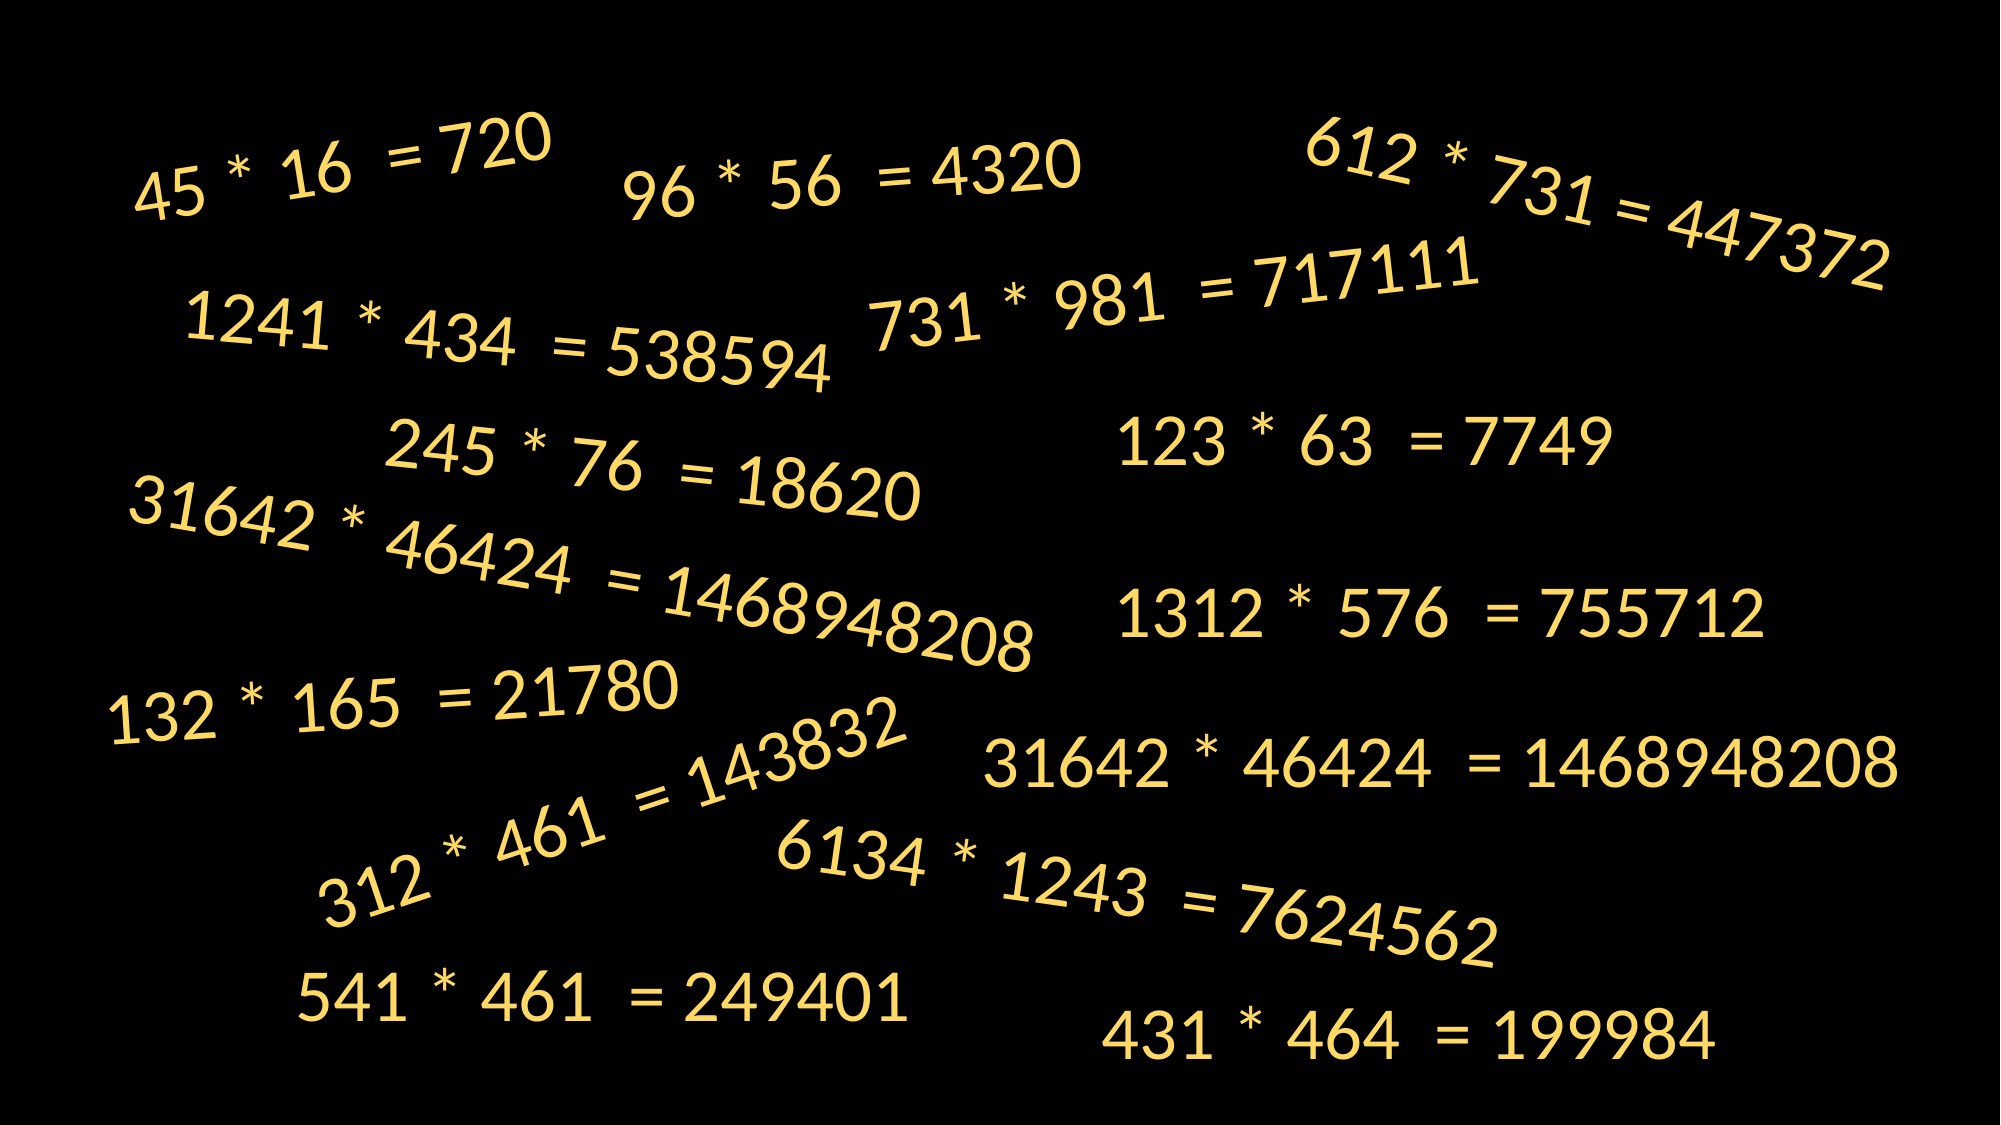

45 * 16  = 720
96 * 56  = 4320
612 * 731 = 447372
731 * 981  = 717111
1241 * 434  = 538594
123 * 63  = 7749
245 * 76  = 18620
31642 * 46424  = 1468948208
1312 * 576  = 755712
132 * 165  = 21780
31642 * 46424  = 1468948208
312 * 461  = 143832
6134 * 1243  = 7624562
541 * 461  = 249401
431 * 464  = 199984